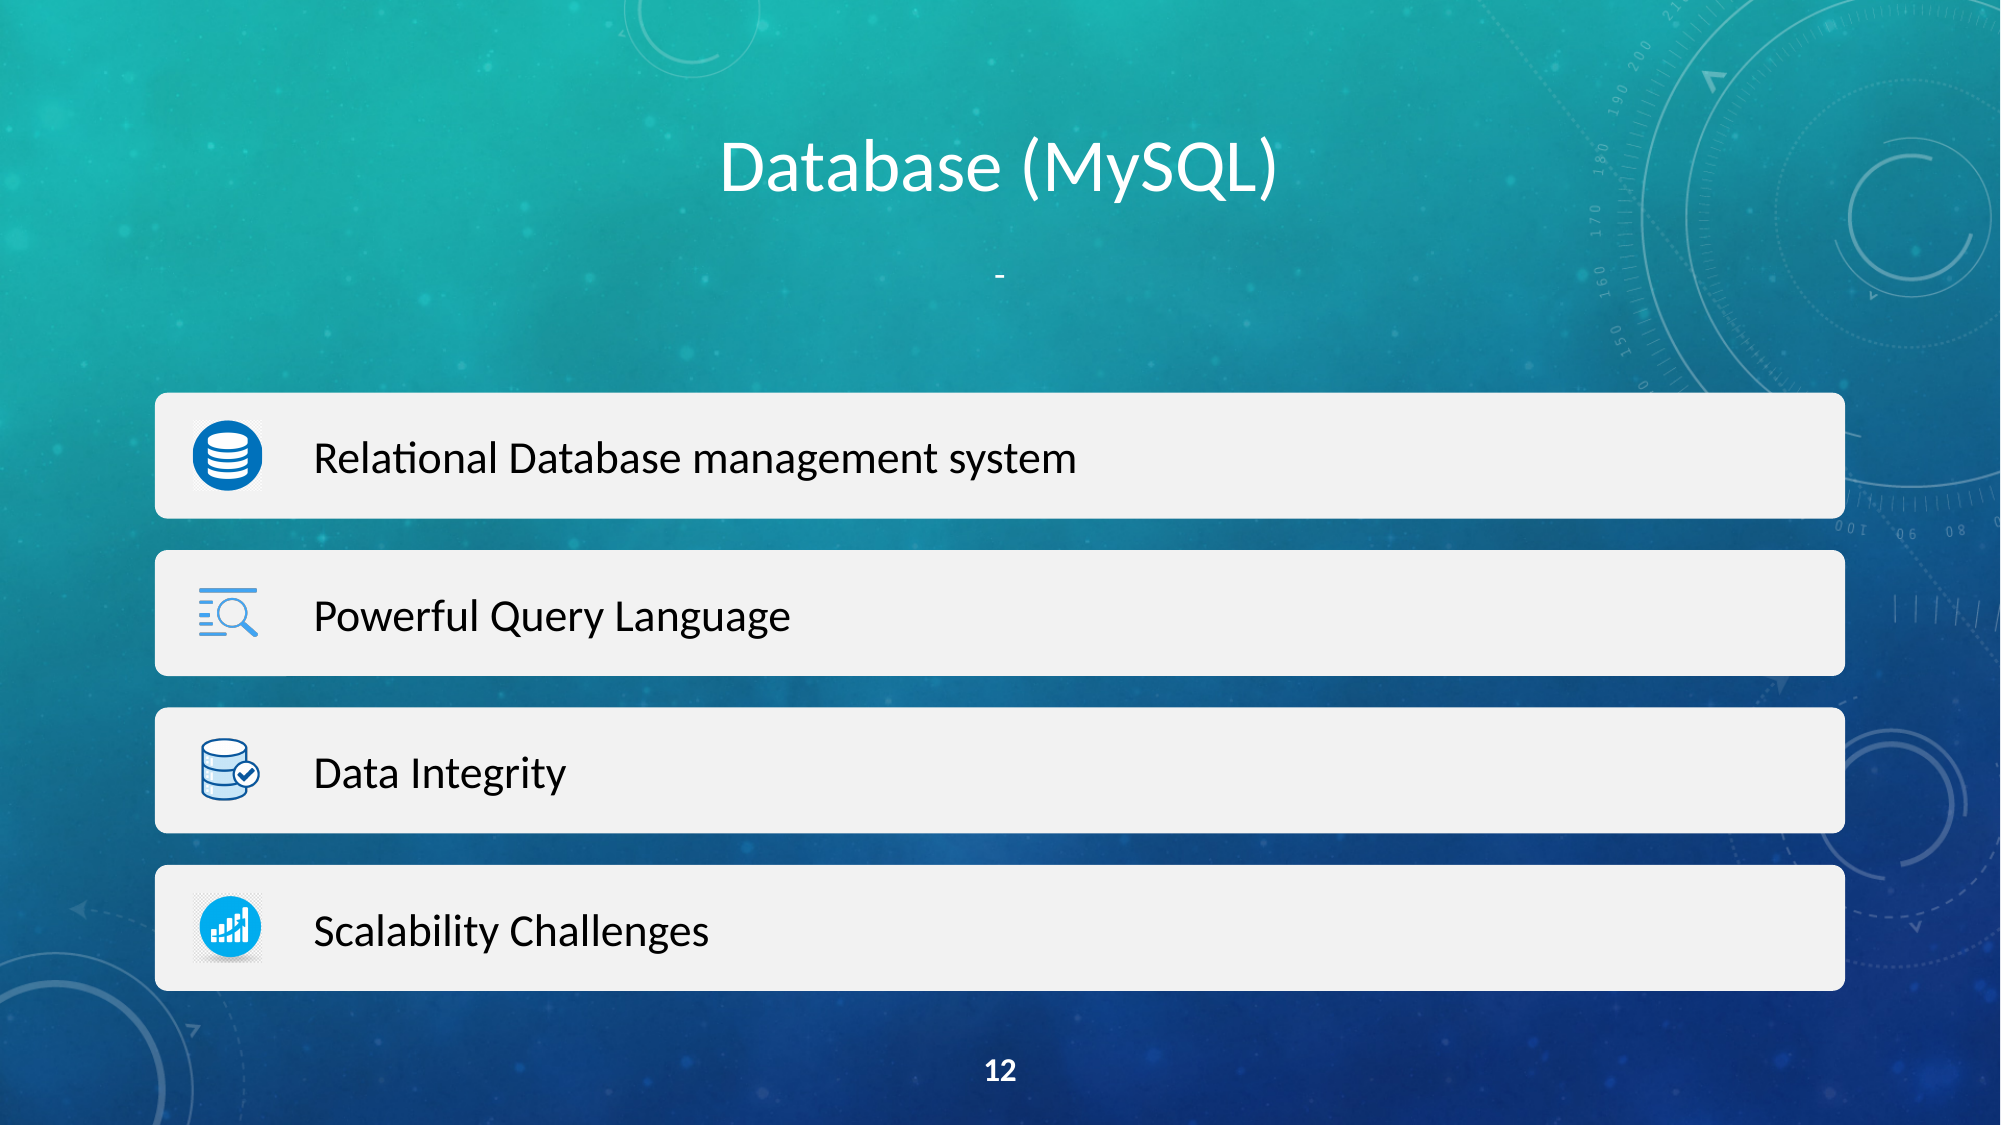

# Database (MySQL)
-

Relational Database management system
Powerful Query Language
Data Integrity
Scalability Challenges
12